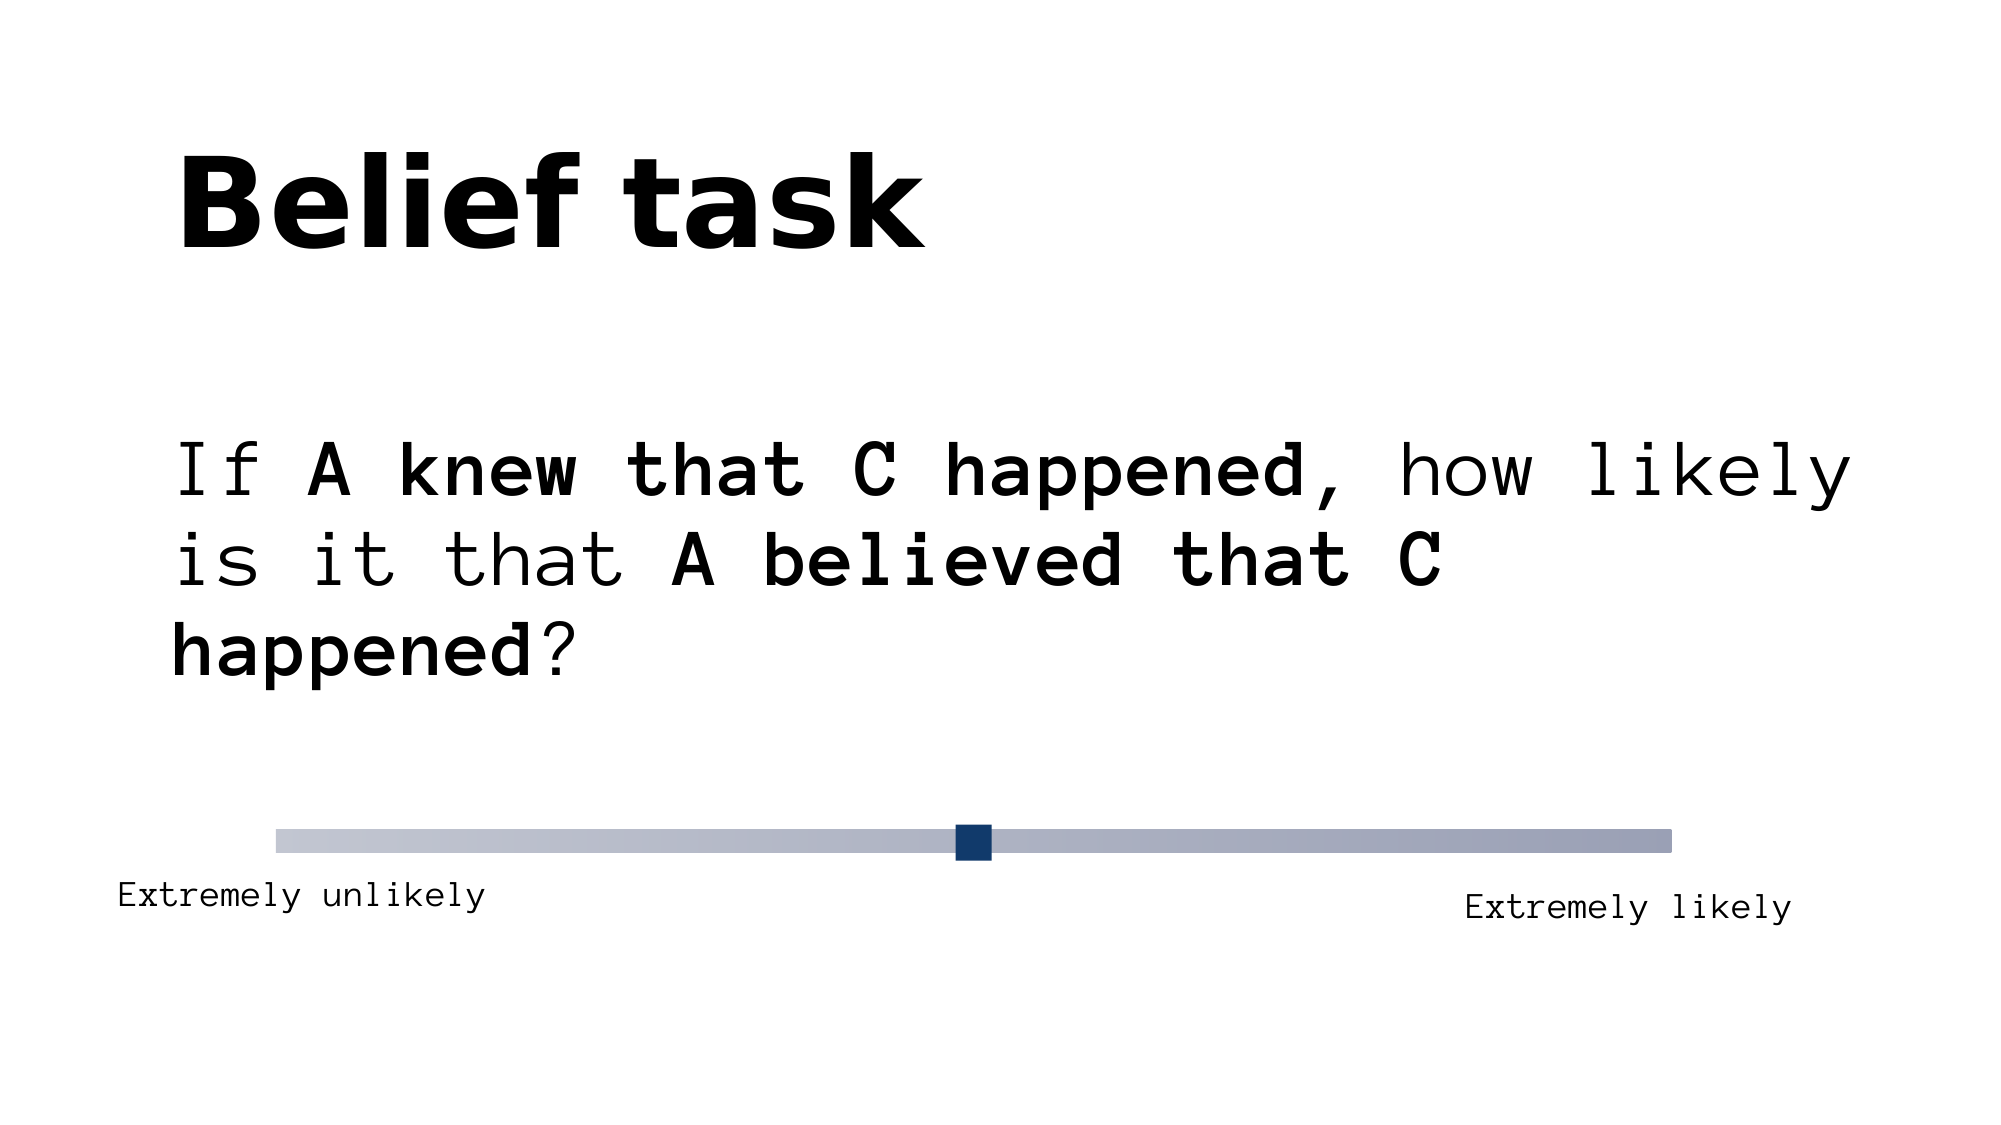

Belief task
# If A knew that C happened, how likely is it that A believed that C happened?

Extremely unlikely
Extremely likely